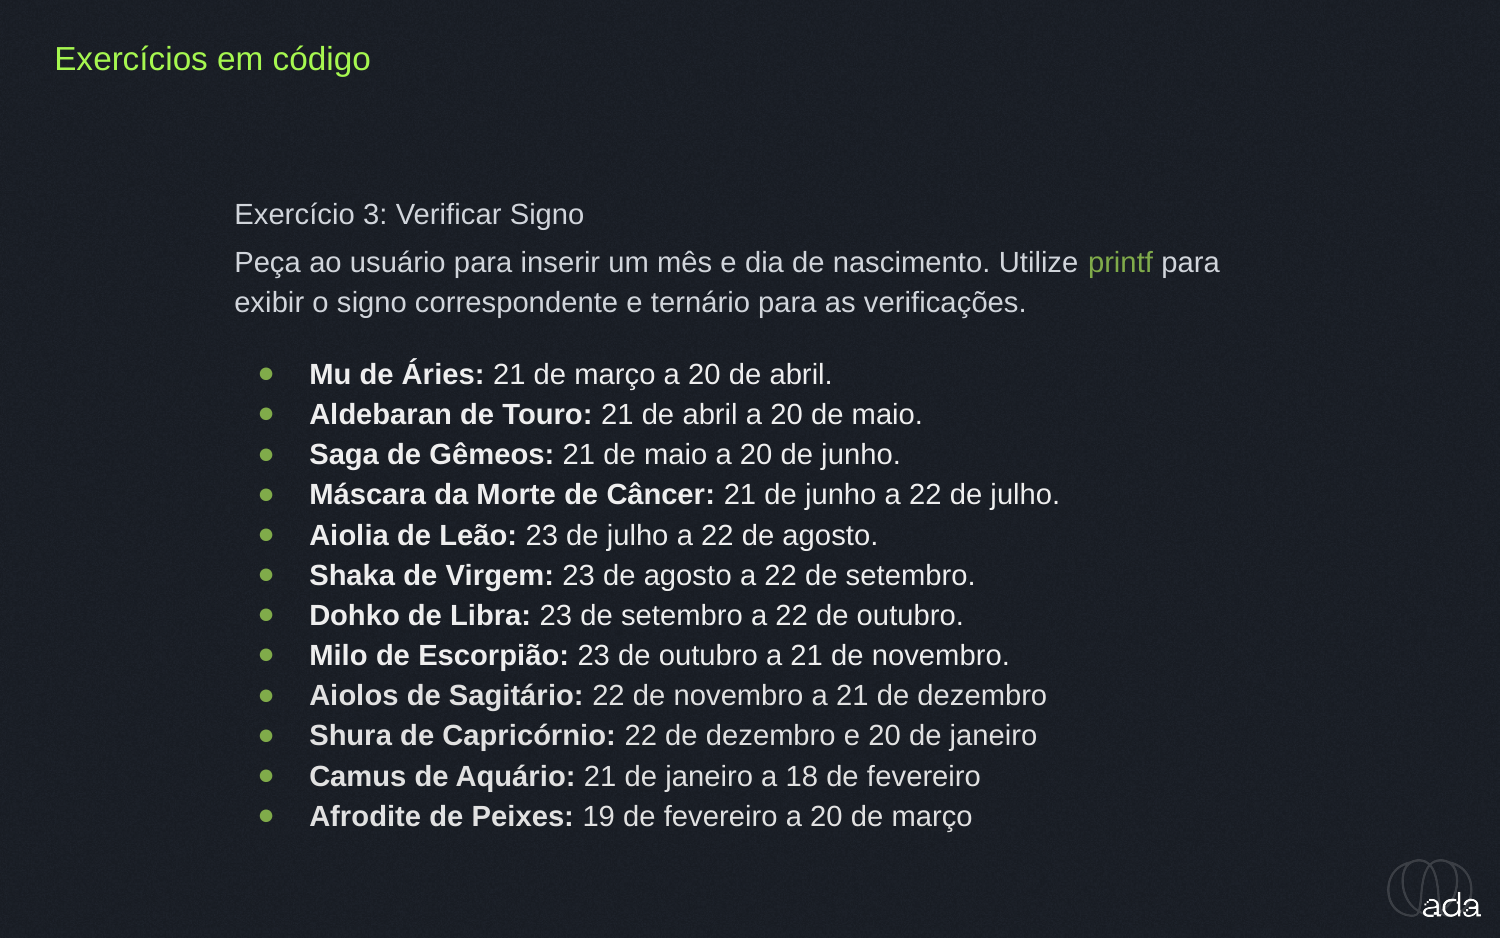

Exercícios em código
Exercício 3: Verificar Signo
Peça ao usuário para inserir um mês e dia de nascimento. Utilize printf para exibir o signo correspondente e ternário para as verificações.
Mu de Áries: 21 de março a 20 de abril.
Aldebaran de Touro: 21 de abril a 20 de maio.
Saga de Gêmeos: 21 de maio a 20 de junho.
Máscara da Morte de Câncer: 21 de junho a 22 de julho.
Aiolia de Leão: 23 de julho a 22 de agosto.
Shaka de Virgem: 23 de agosto a 22 de setembro.
Dohko de Libra: 23 de setembro a 22 de outubro.
Milo de Escorpião: 23 de outubro a 21 de novembro.
Aiolos de Sagitário: 22 de novembro a 21 de dezembro
Shura de Capricórnio: 22 de dezembro e 20 de janeiro
Camus de Aquário: 21 de janeiro a 18 de fevereiro
Afrodite de Peixes: 19 de fevereiro a 20 de março